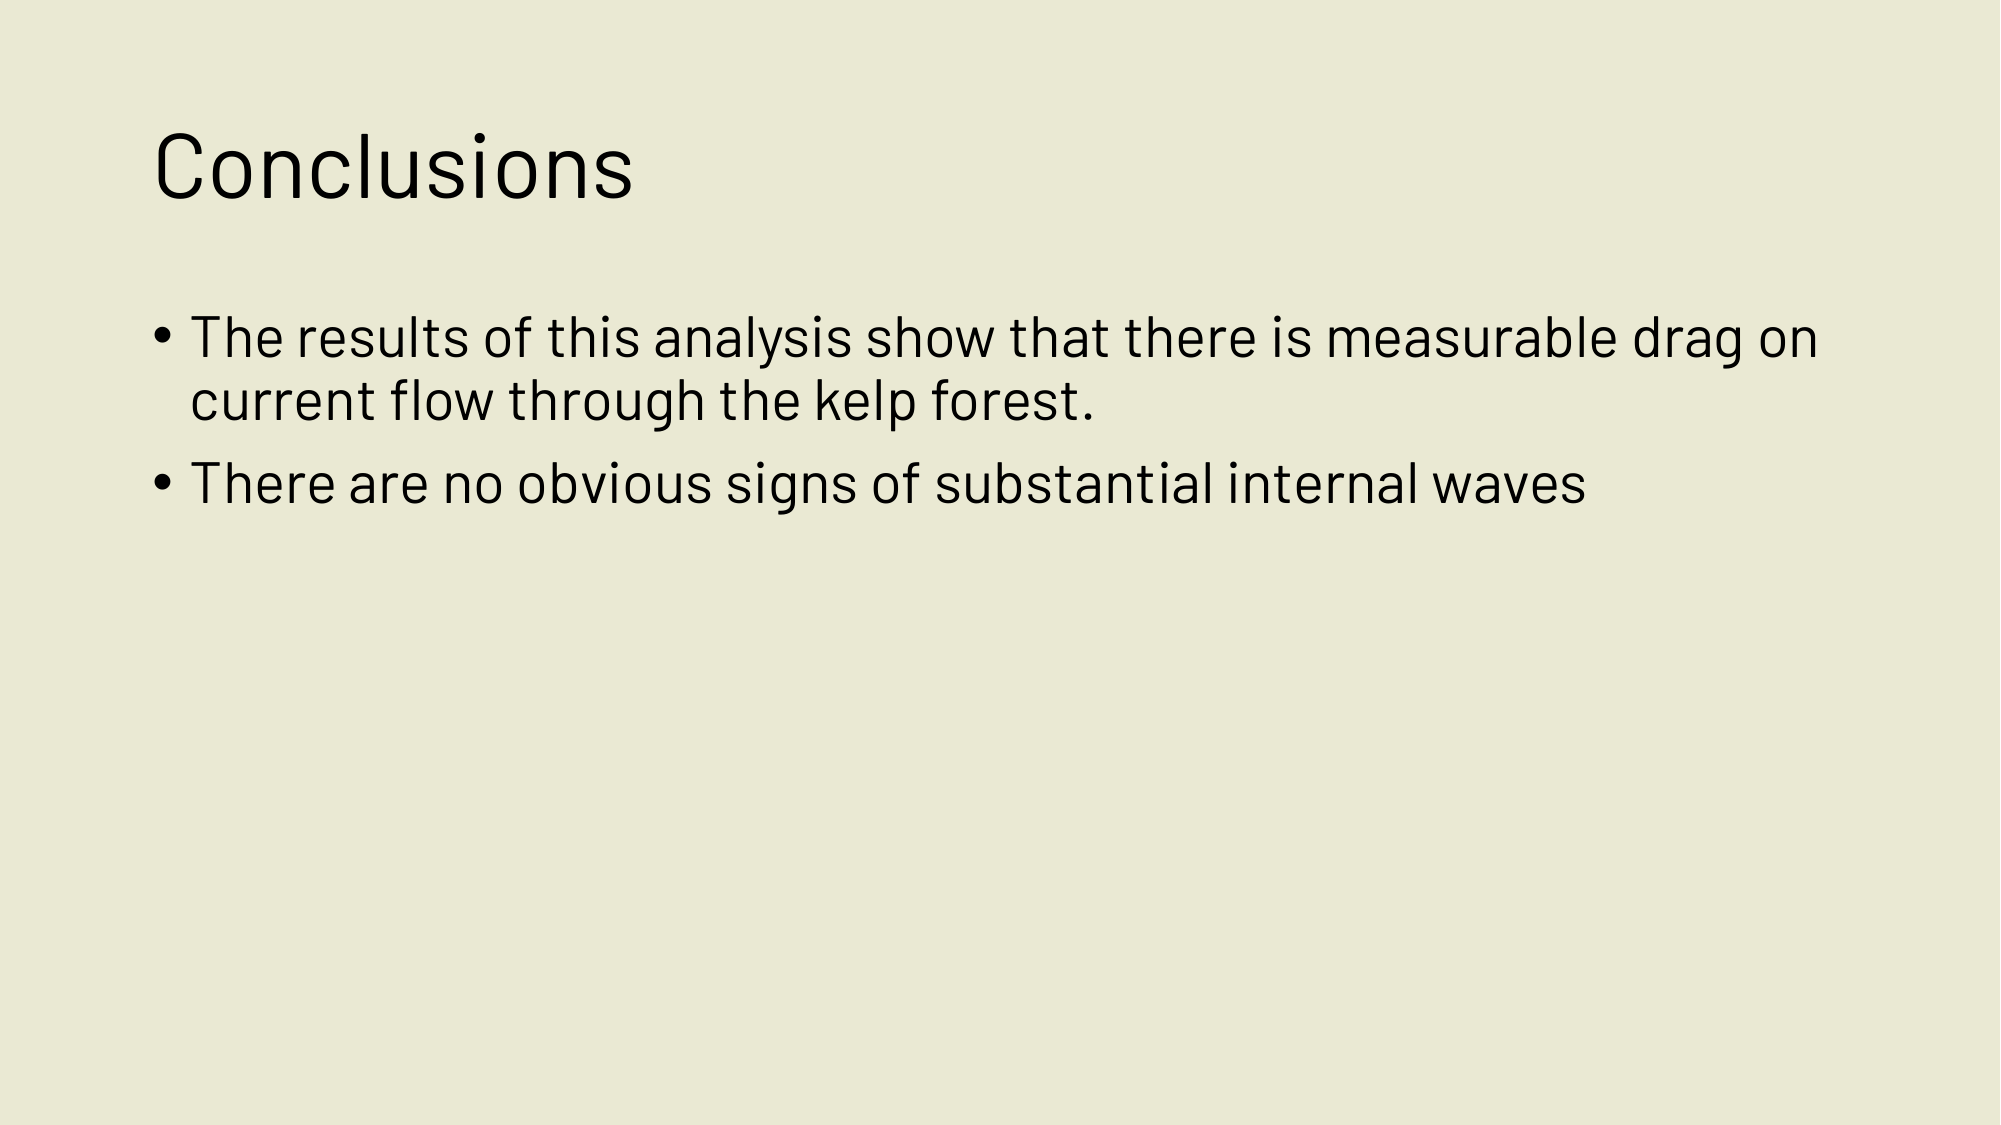

# Conclusions
The results of this analysis show that there is measurable drag on current flow through the kelp forest.
There are no obvious signs of substantial internal waves